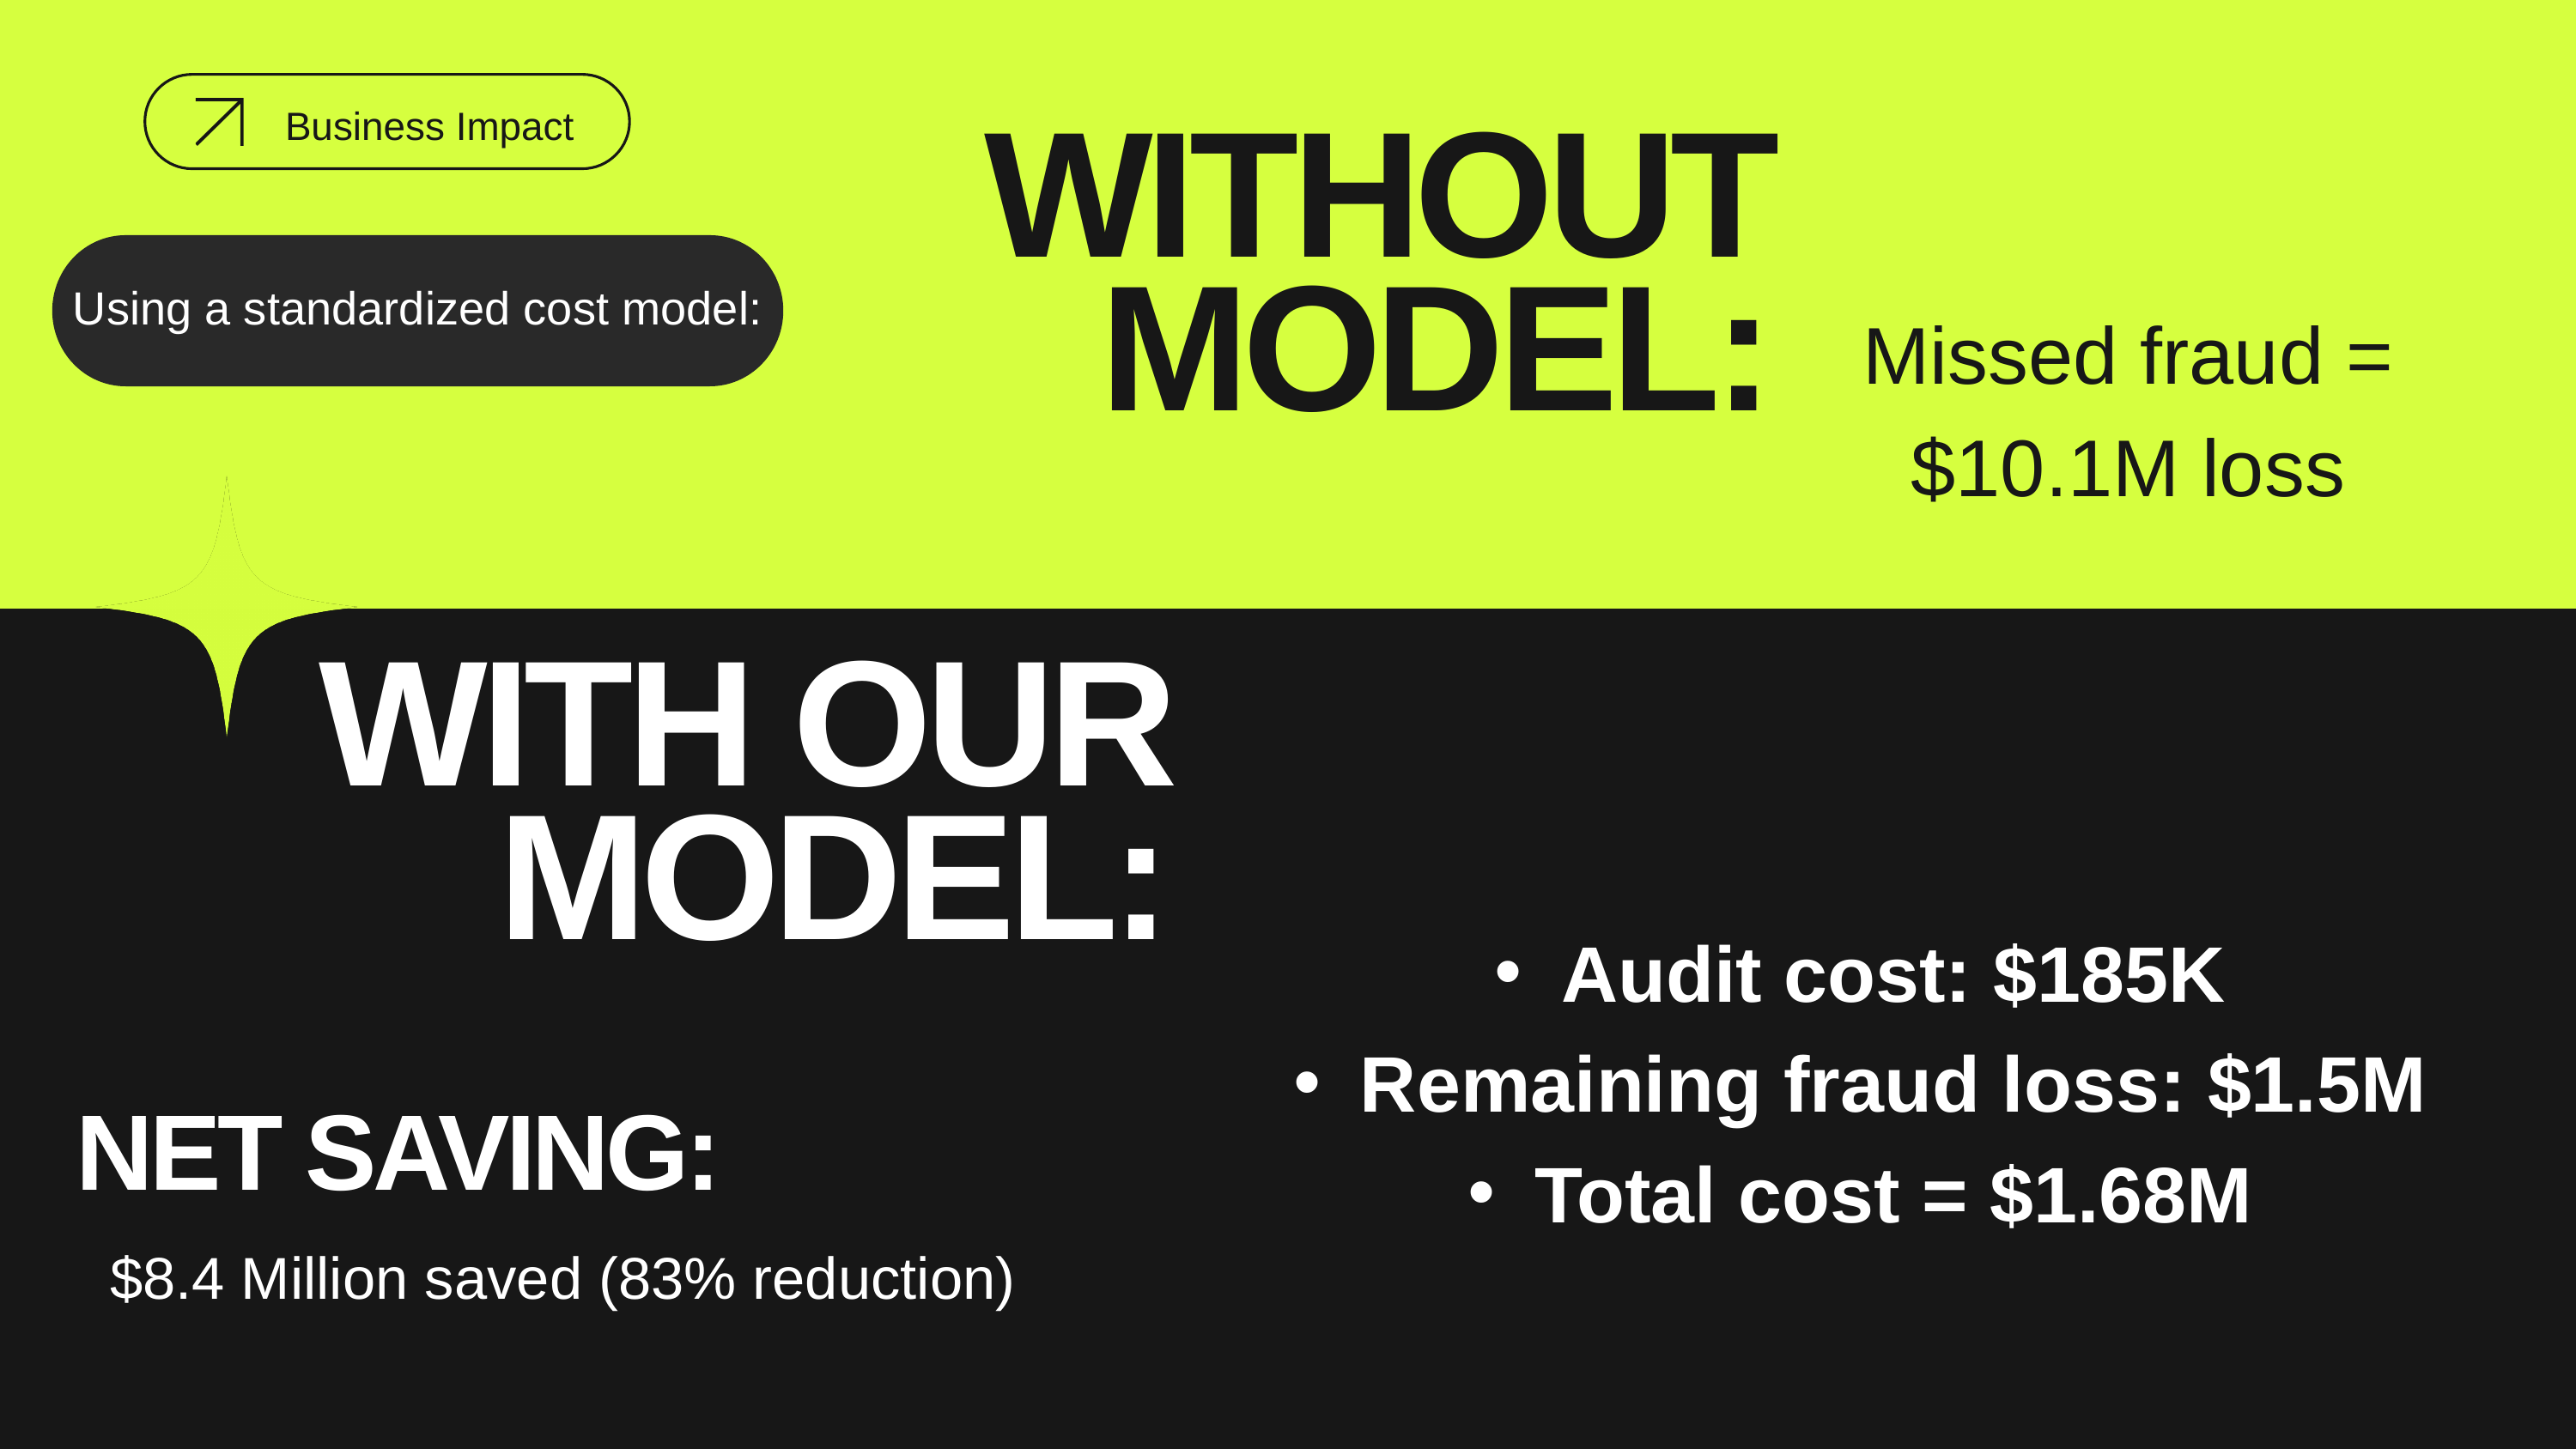

Business Impact

WITHOUT MODEL:

Using a standardized cost model:
Missed fraud = $10.1M loss

WITH OUR MODEL:
Audit cost: $185K
Remaining fraud loss: $1.5M
Total cost = $1.68M

NET SAVING:
$8.4 Million saved (83% reduction)